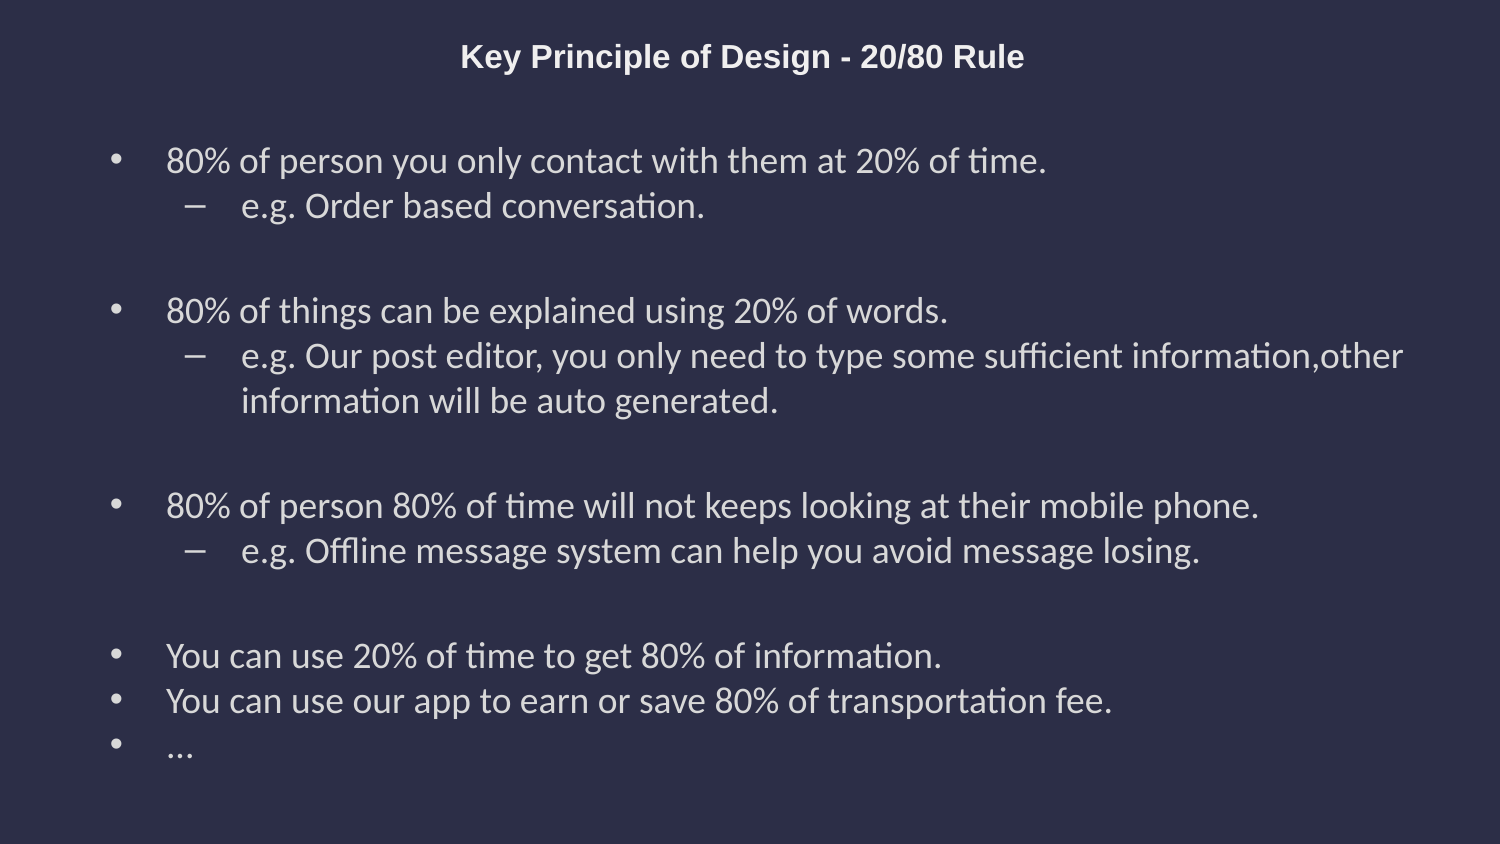

Key Principle of Design - 20/80 Rule
80% of person you only contact with them at 20% of time.
e.g. Order based conversation.

80% of things can be explained using 20% of words.
e.g. Our post editor, you only need to type some sufficient information,other information will be auto generated.

80% of person 80% of time will not keeps looking at their mobile phone.
e.g. Offline message system can help you avoid message losing.

You can use 20% of time to get 80% of information.
You can use our app to earn or save 80% of transportation fee.
...